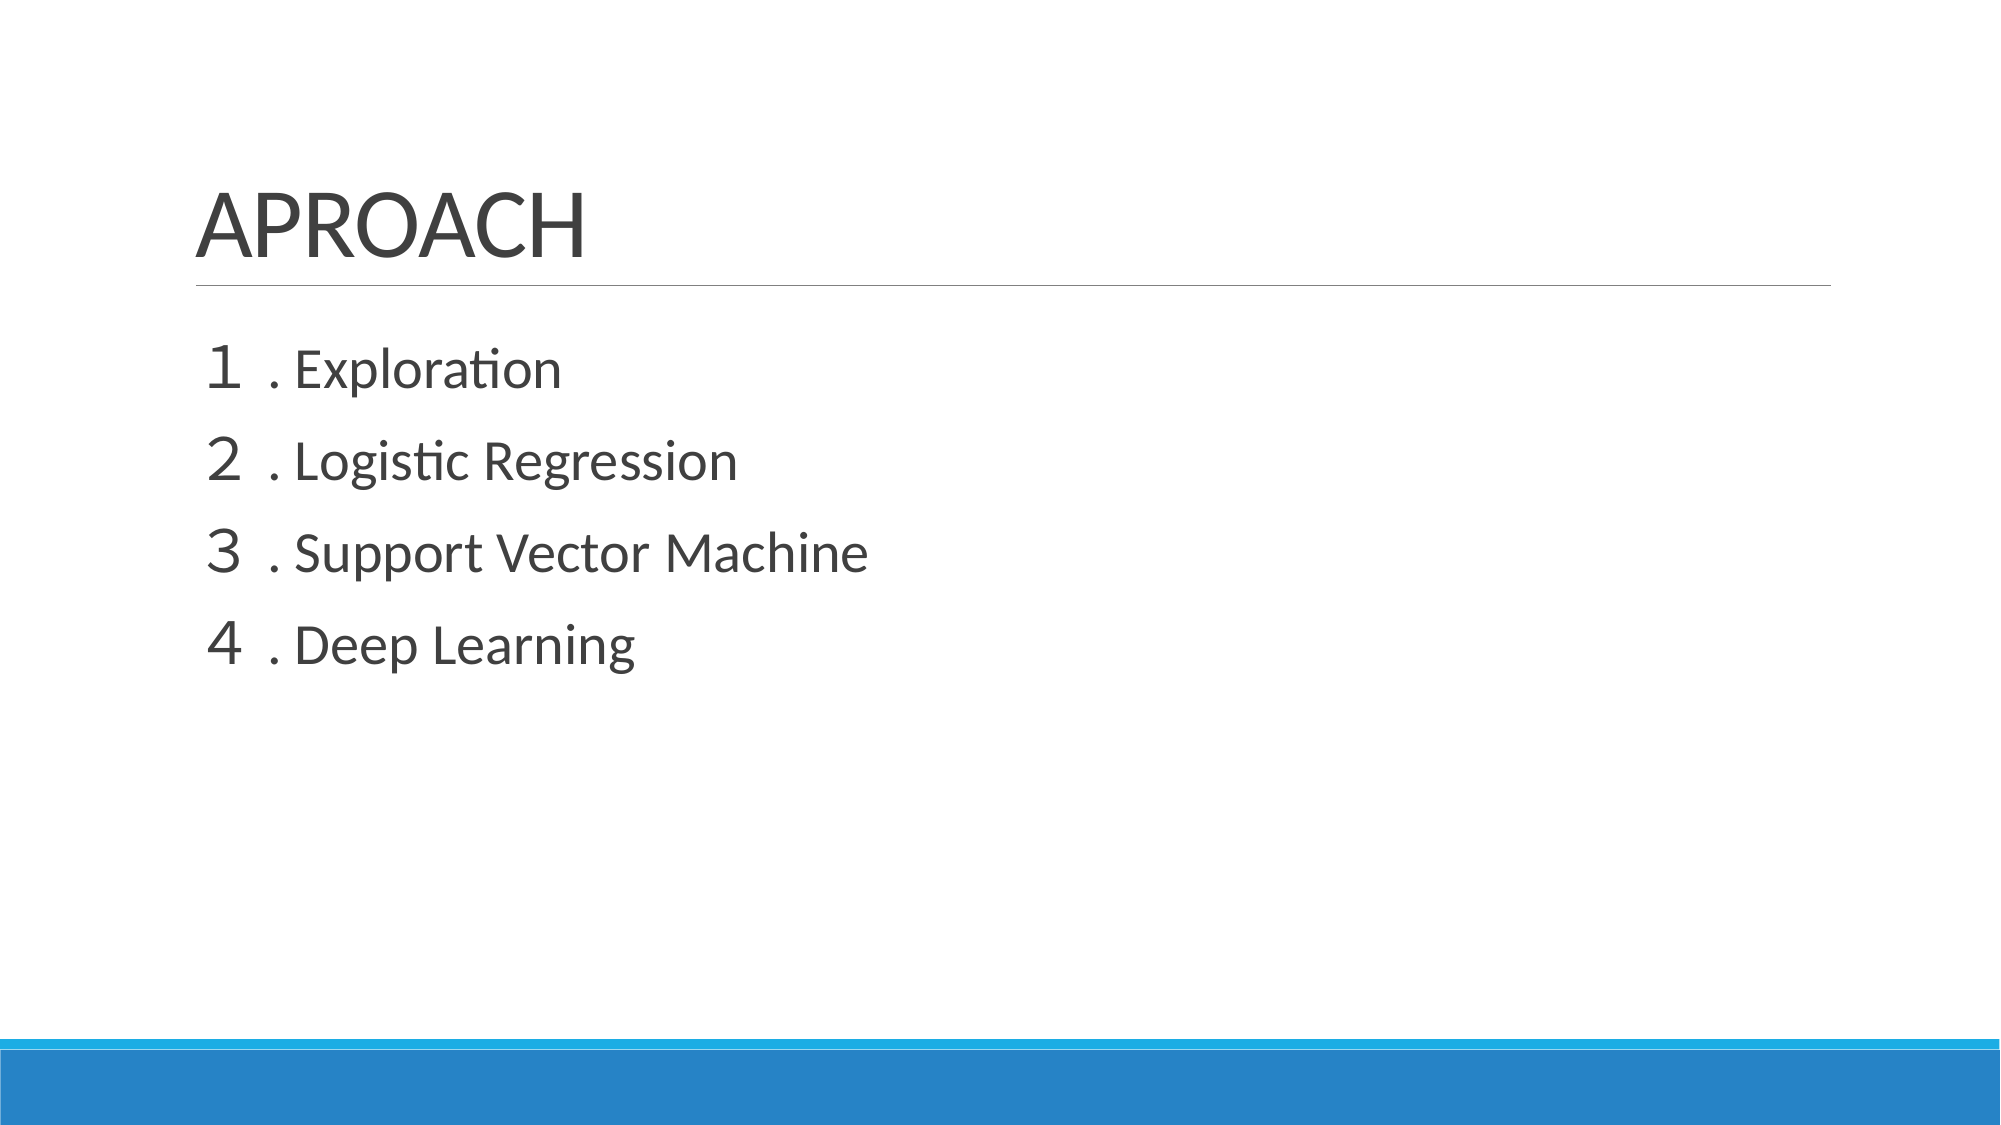

# APROACH
１. Exploration
２. Logistic Regression
３. Support Vector Machine
４. Deep Learning